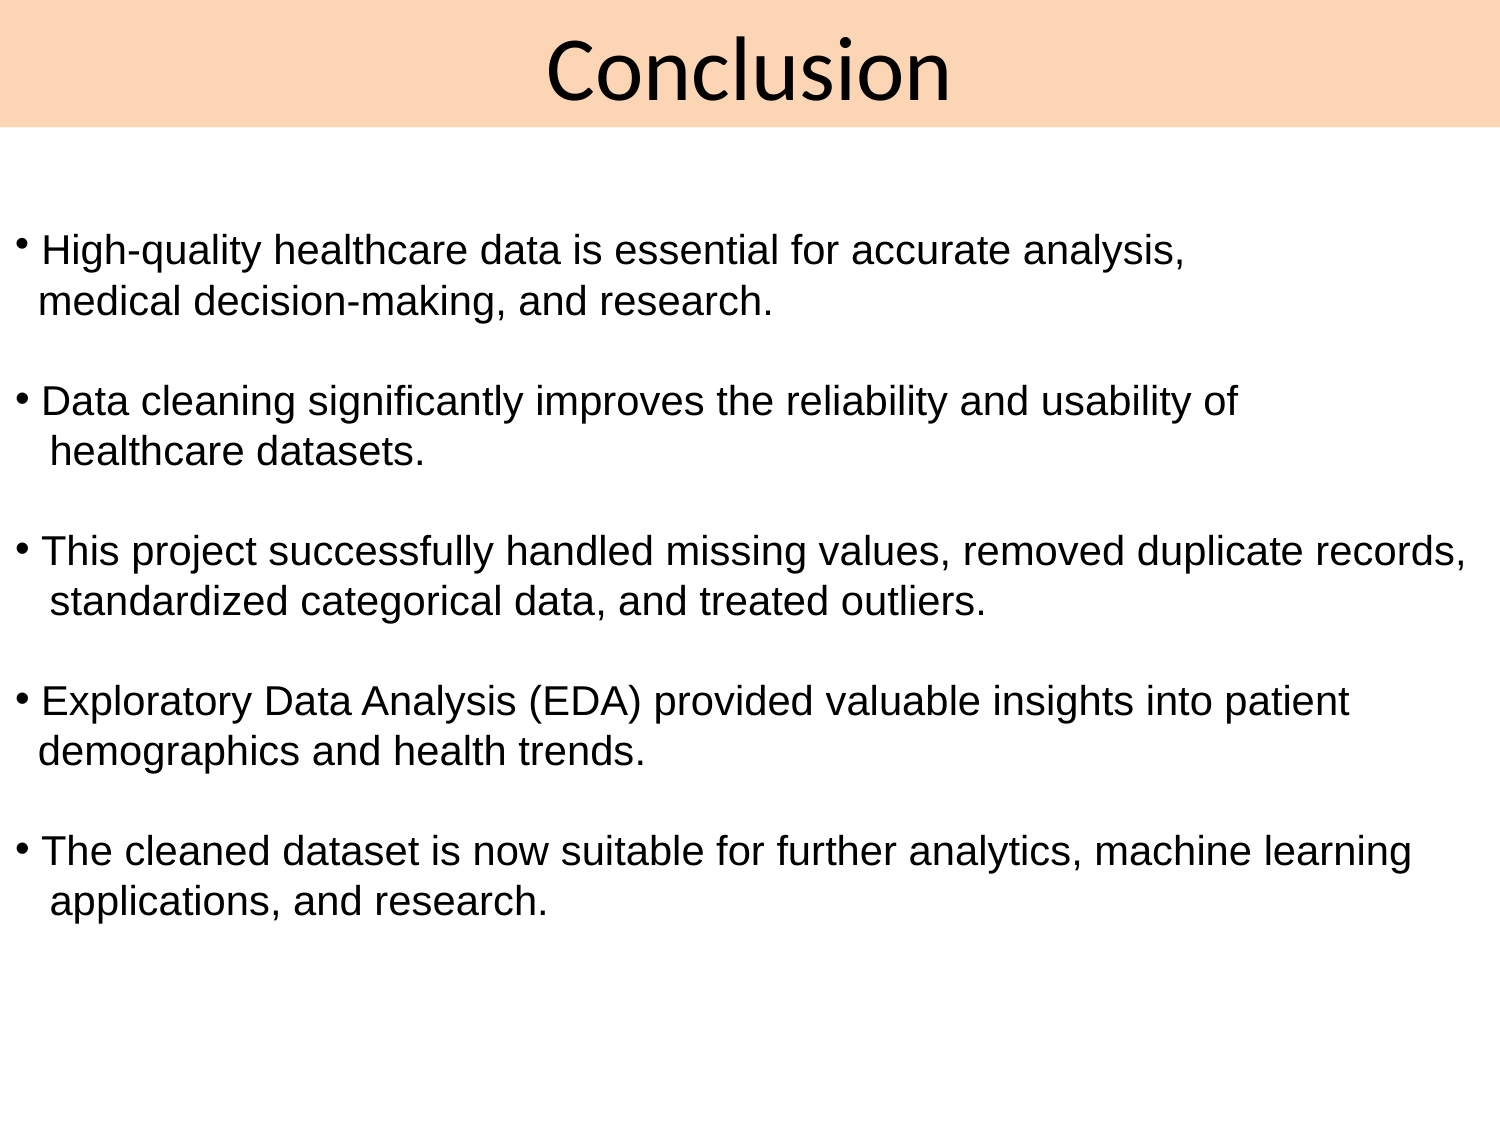

# Conclusion
 High-quality healthcare data is essential for accurate analysis,
  medical decision-making, and research.

 Data cleaning significantly improves the reliability and usability of
   healthcare datasets.

 This project successfully handled missing values, removed duplicate records,
   standardized categorical data, and treated outliers.

 Exploratory Data Analysis (EDA) provided valuable insights into patient
  demographics and health trends.

 The cleaned dataset is now suitable for further analytics, machine learning
   applications, and research.